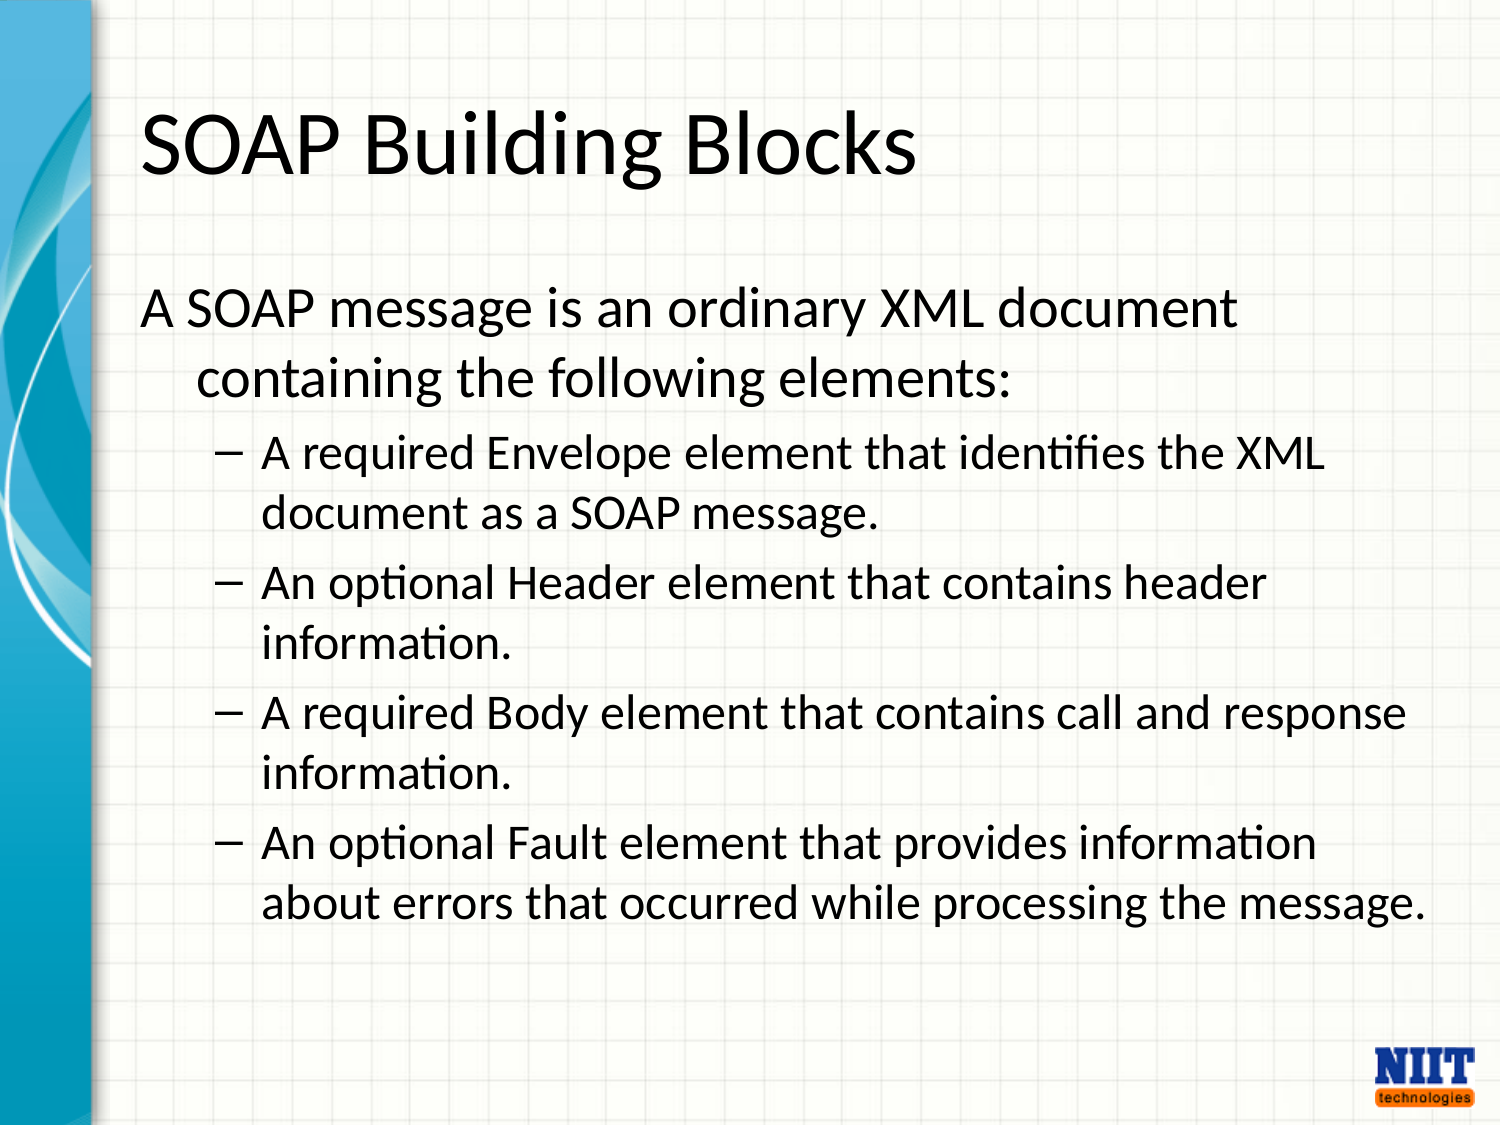

# SOAP Building Blocks
A SOAP message is an ordinary XML document containing the following elements:
A required Envelope element that identifies the XML document as a SOAP message.
An optional Header element that contains header information.
A required Body element that contains call and response information.
An optional Fault element that provides information about errors that occurred while processing the message.